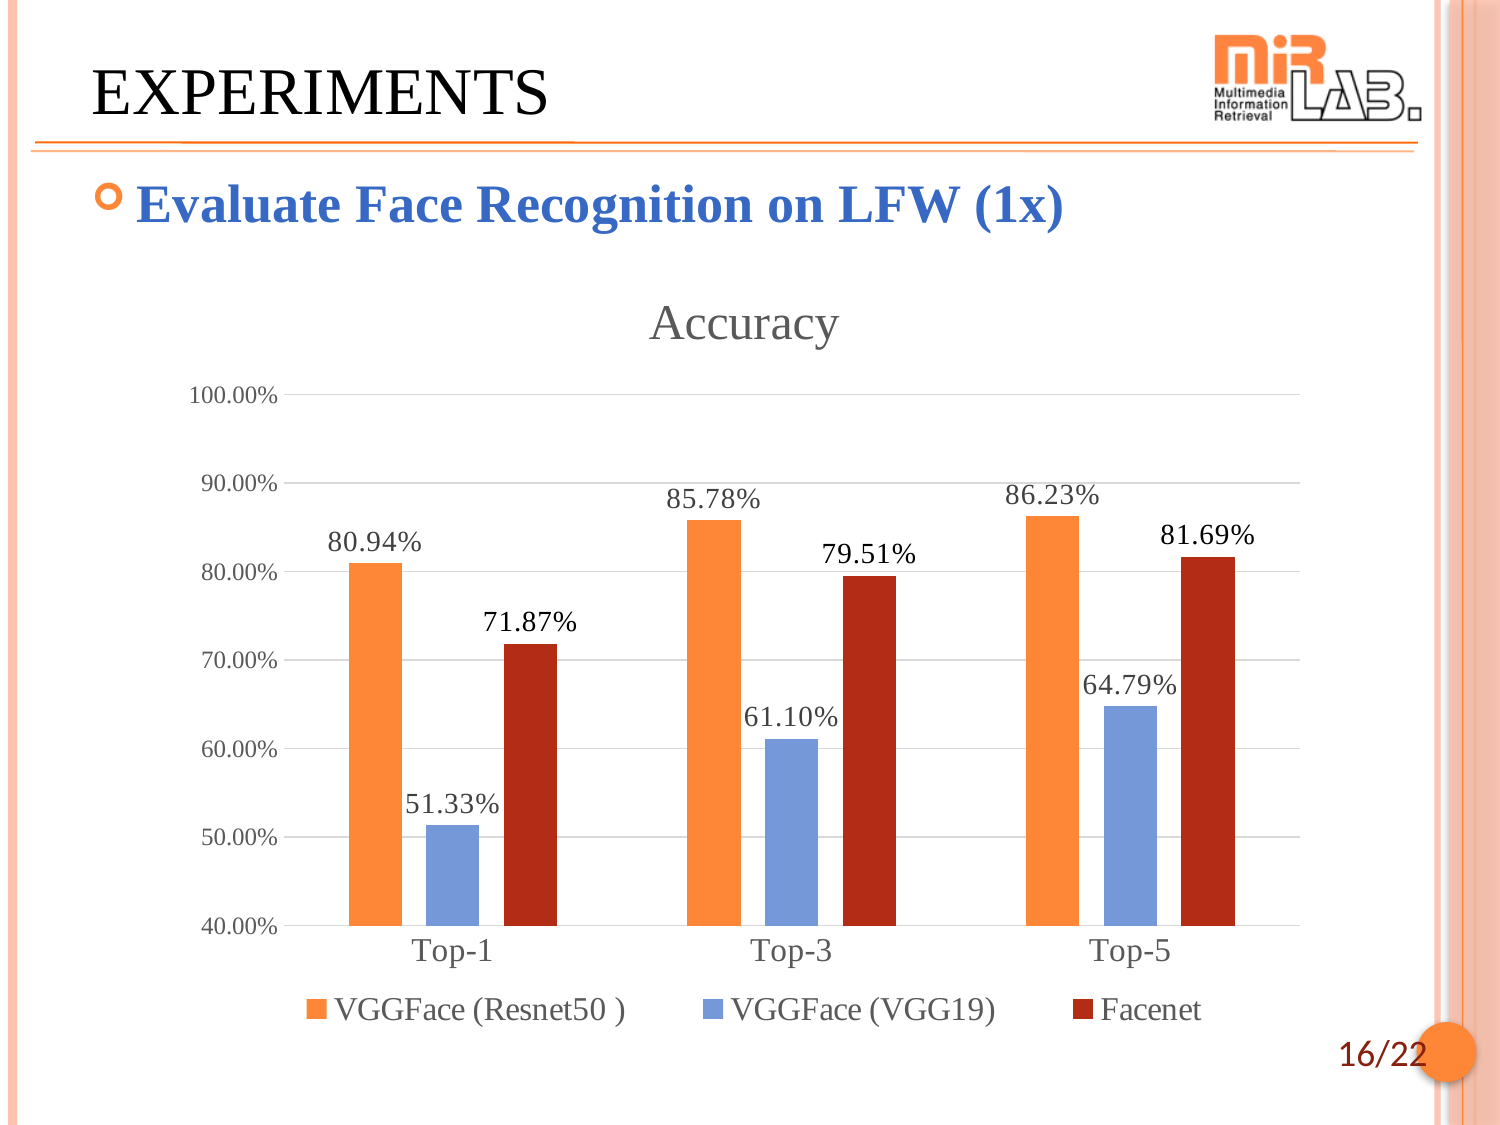

# EXPERIMENTS
Evaluate Face Recognition on LFW (1x)

### Chart: Accuracy

| Category | VGGFace (Resnet50 ) | VGGFace (VGG19) | Facenet |
|---|---|---|---|
| Top-1 | 0.8094 | 0.5133 | 0.7187 |
| Top-3 | 0.8578 | 0.611 | 0.7951 |
| Top-5 | 0.8623 | 0.6479 | 0.8169 |